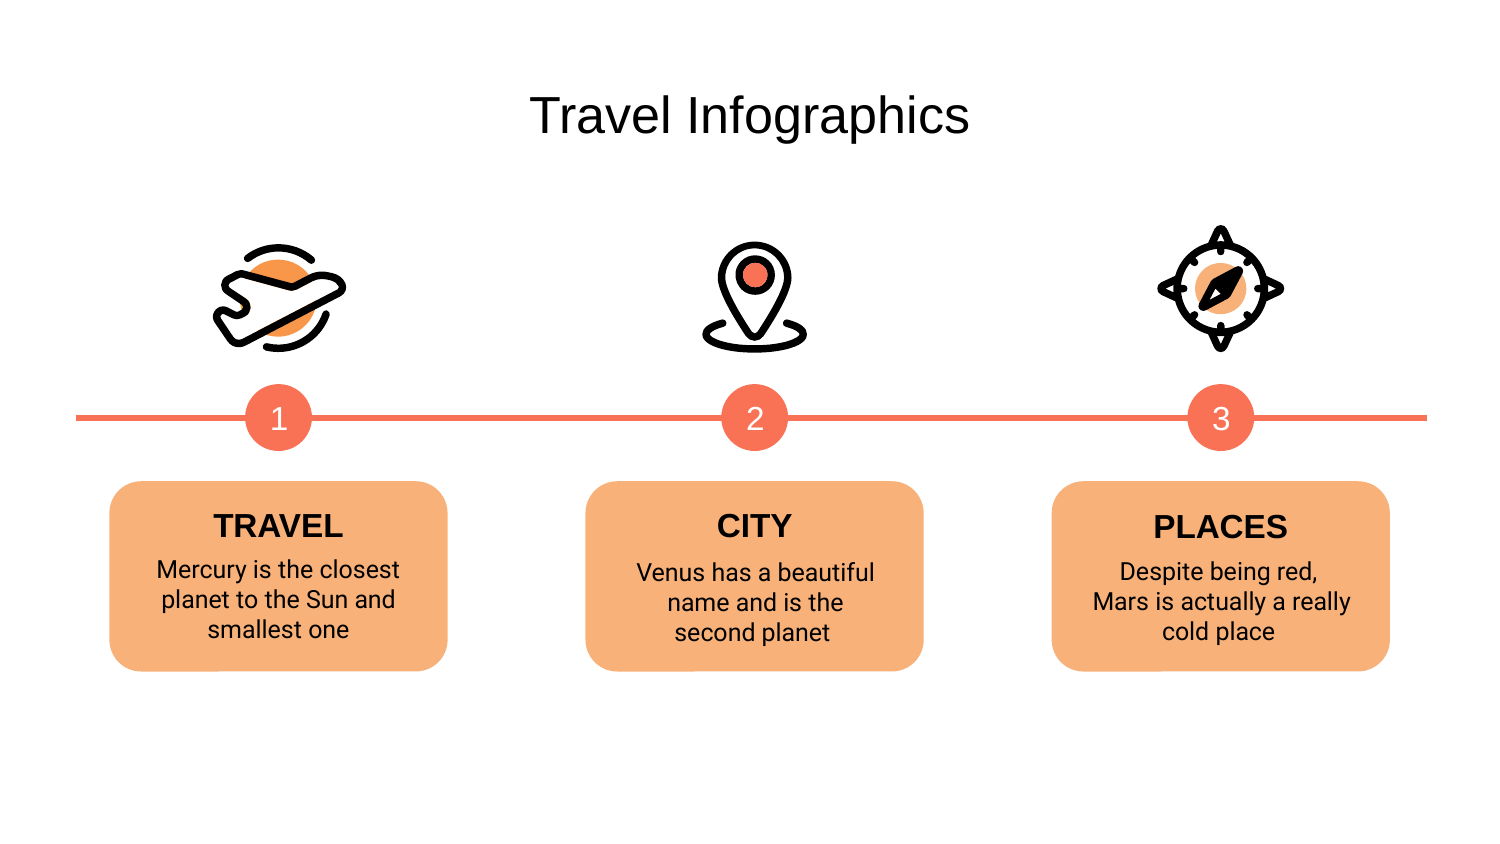

# Travel Infographics

1
2
3

TRAVEL
CITY
PLACES
Mercury is the closest planet to the Sun and smallest one
Despite being red,  Mars is actually a really cold place
Venus has a beautiful name and is the second planet